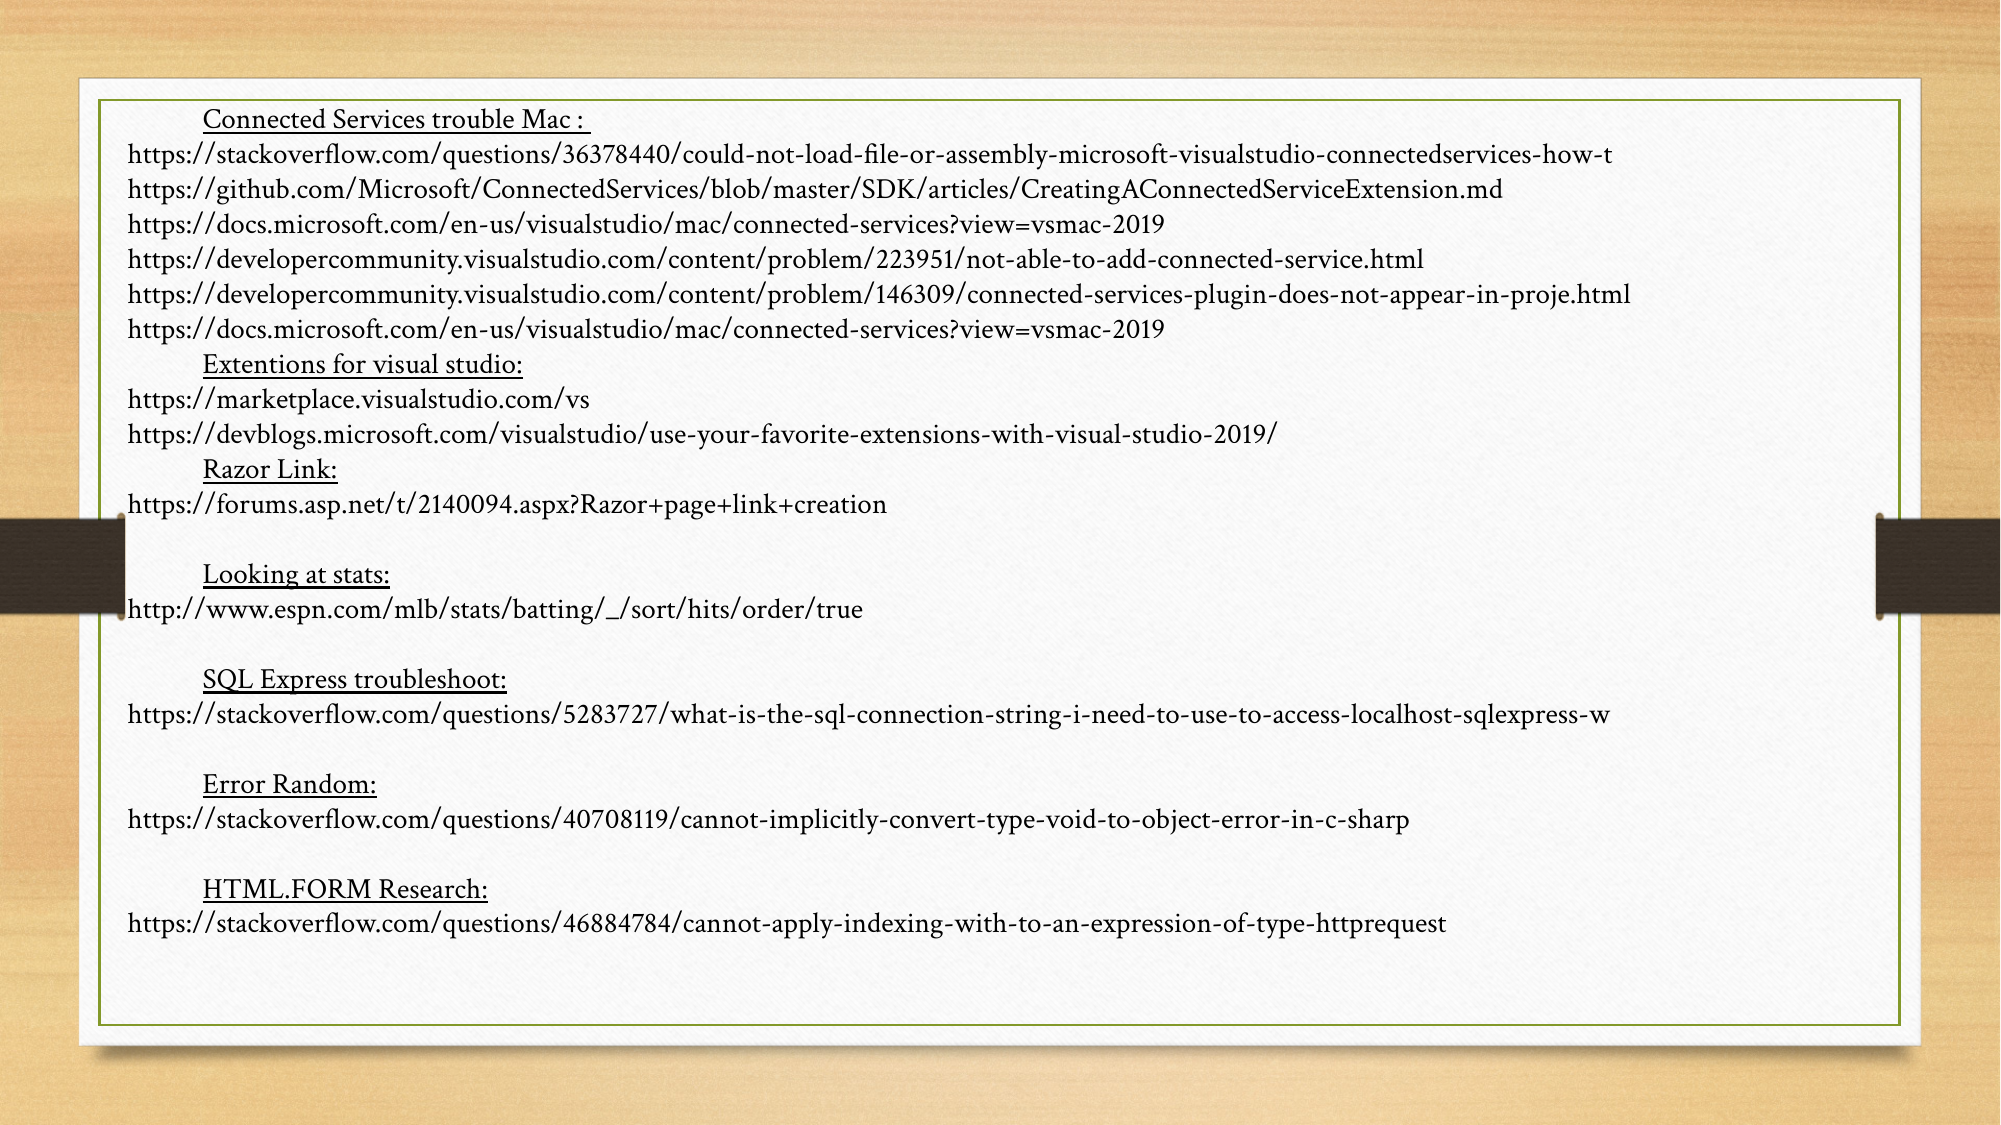

Connected Services trouble Mac :
https://stackoverflow.com/questions/36378440/could-not-load-file-or-assembly-microsoft-visualstudio-connectedservices-how-t
https://github.com/Microsoft/ConnectedServices/blob/master/SDK/articles/CreatingAConnectedServiceExtension.md
https://docs.microsoft.com/en-us/visualstudio/mac/connected-services?view=vsmac-2019
https://developercommunity.visualstudio.com/content/problem/223951/not-able-to-add-connected-service.html
https://developercommunity.visualstudio.com/content/problem/146309/connected-services-plugin-does-not-appear-in-proje.html
https://docs.microsoft.com/en-us/visualstudio/mac/connected-services?view=vsmac-2019
Extentions for visual studio:
https://marketplace.visualstudio.com/vs
https://devblogs.microsoft.com/visualstudio/use-your-favorite-extensions-with-visual-studio-2019/
Razor Link:
https://forums.asp.net/t/2140094.aspx?Razor+page+link+creation

Looking at stats:
http://www.espn.com/mlb/stats/batting/_/sort/hits/order/true

SQL Express troubleshoot:
https://stackoverflow.com/questions/5283727/what-is-the-sql-connection-string-i-need-to-use-to-access-localhost-sqlexpress-w

Error Random:
https://stackoverflow.com/questions/40708119/cannot-implicitly-convert-type-void-to-object-error-in-c-sharp

HTML.FORM Research:
https://stackoverflow.com/questions/46884784/cannot-apply-indexing-with-to-an-expression-of-type-httprequest